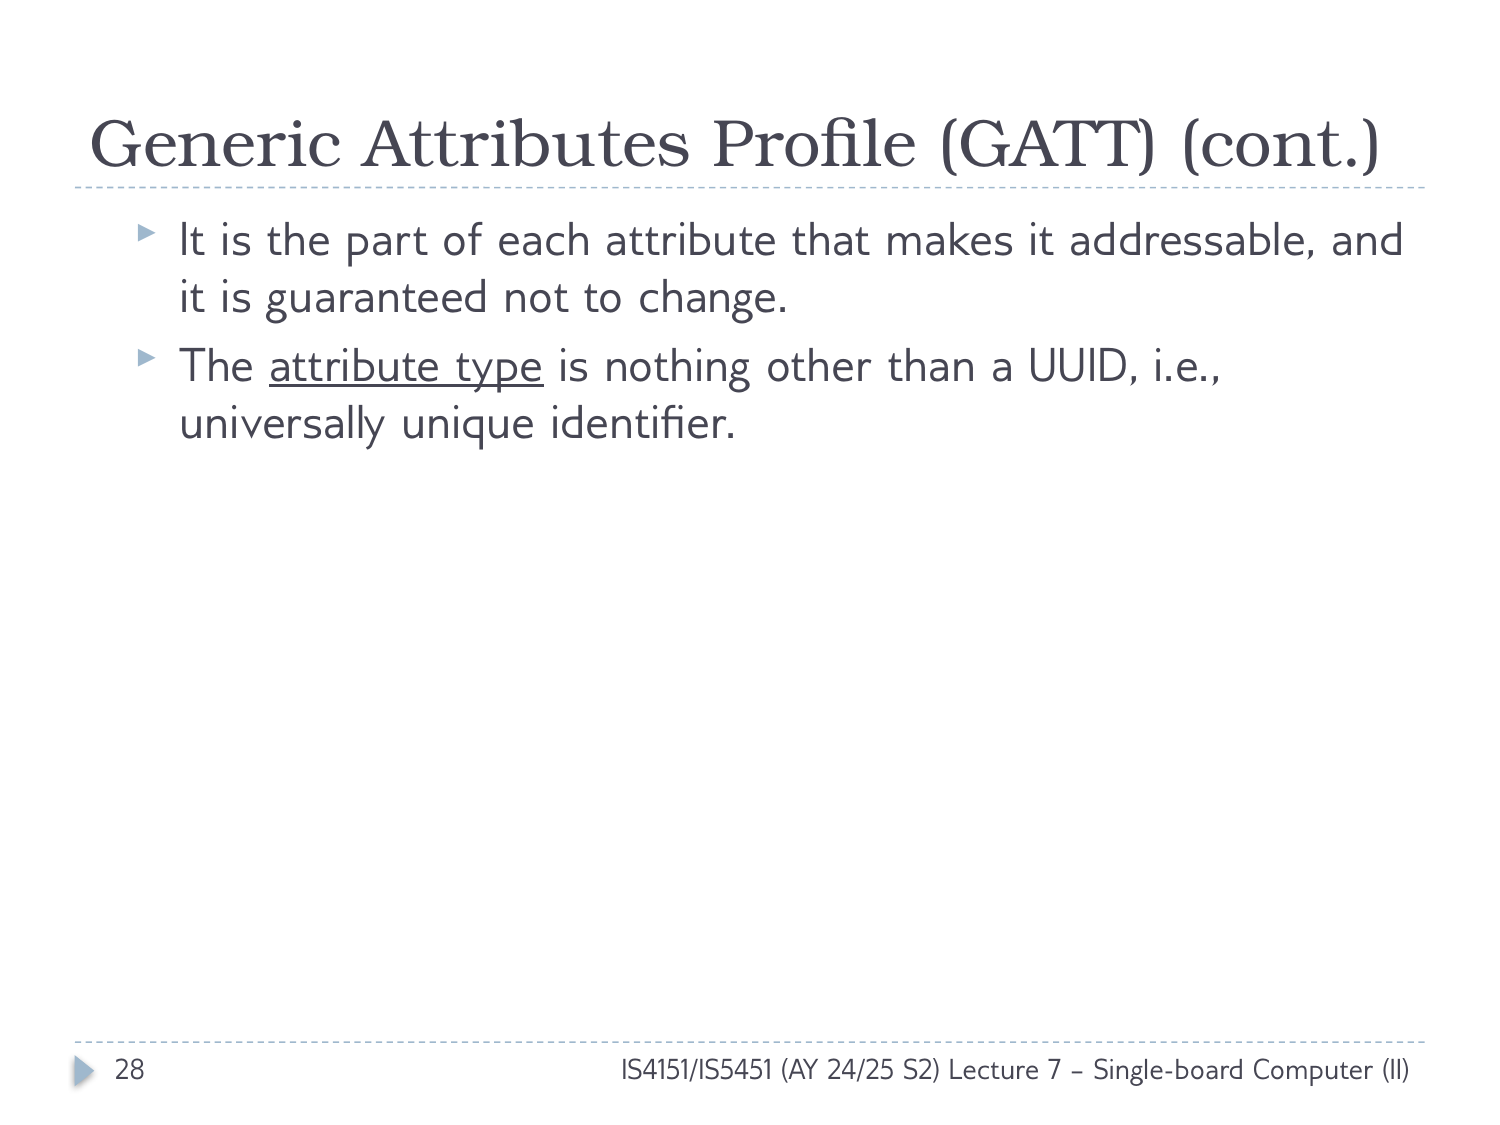

# Generic Attributes Profile (GATT) (cont.)
It is the part of each attribute that makes it addressable, and it is guaranteed not to change.
The attribute type is nothing other than a UUID, i.e., universally unique identifier.
28
IS4151/IS5451 (AY 24/25 S2) Lecture 7 – Single-board Computer (II)